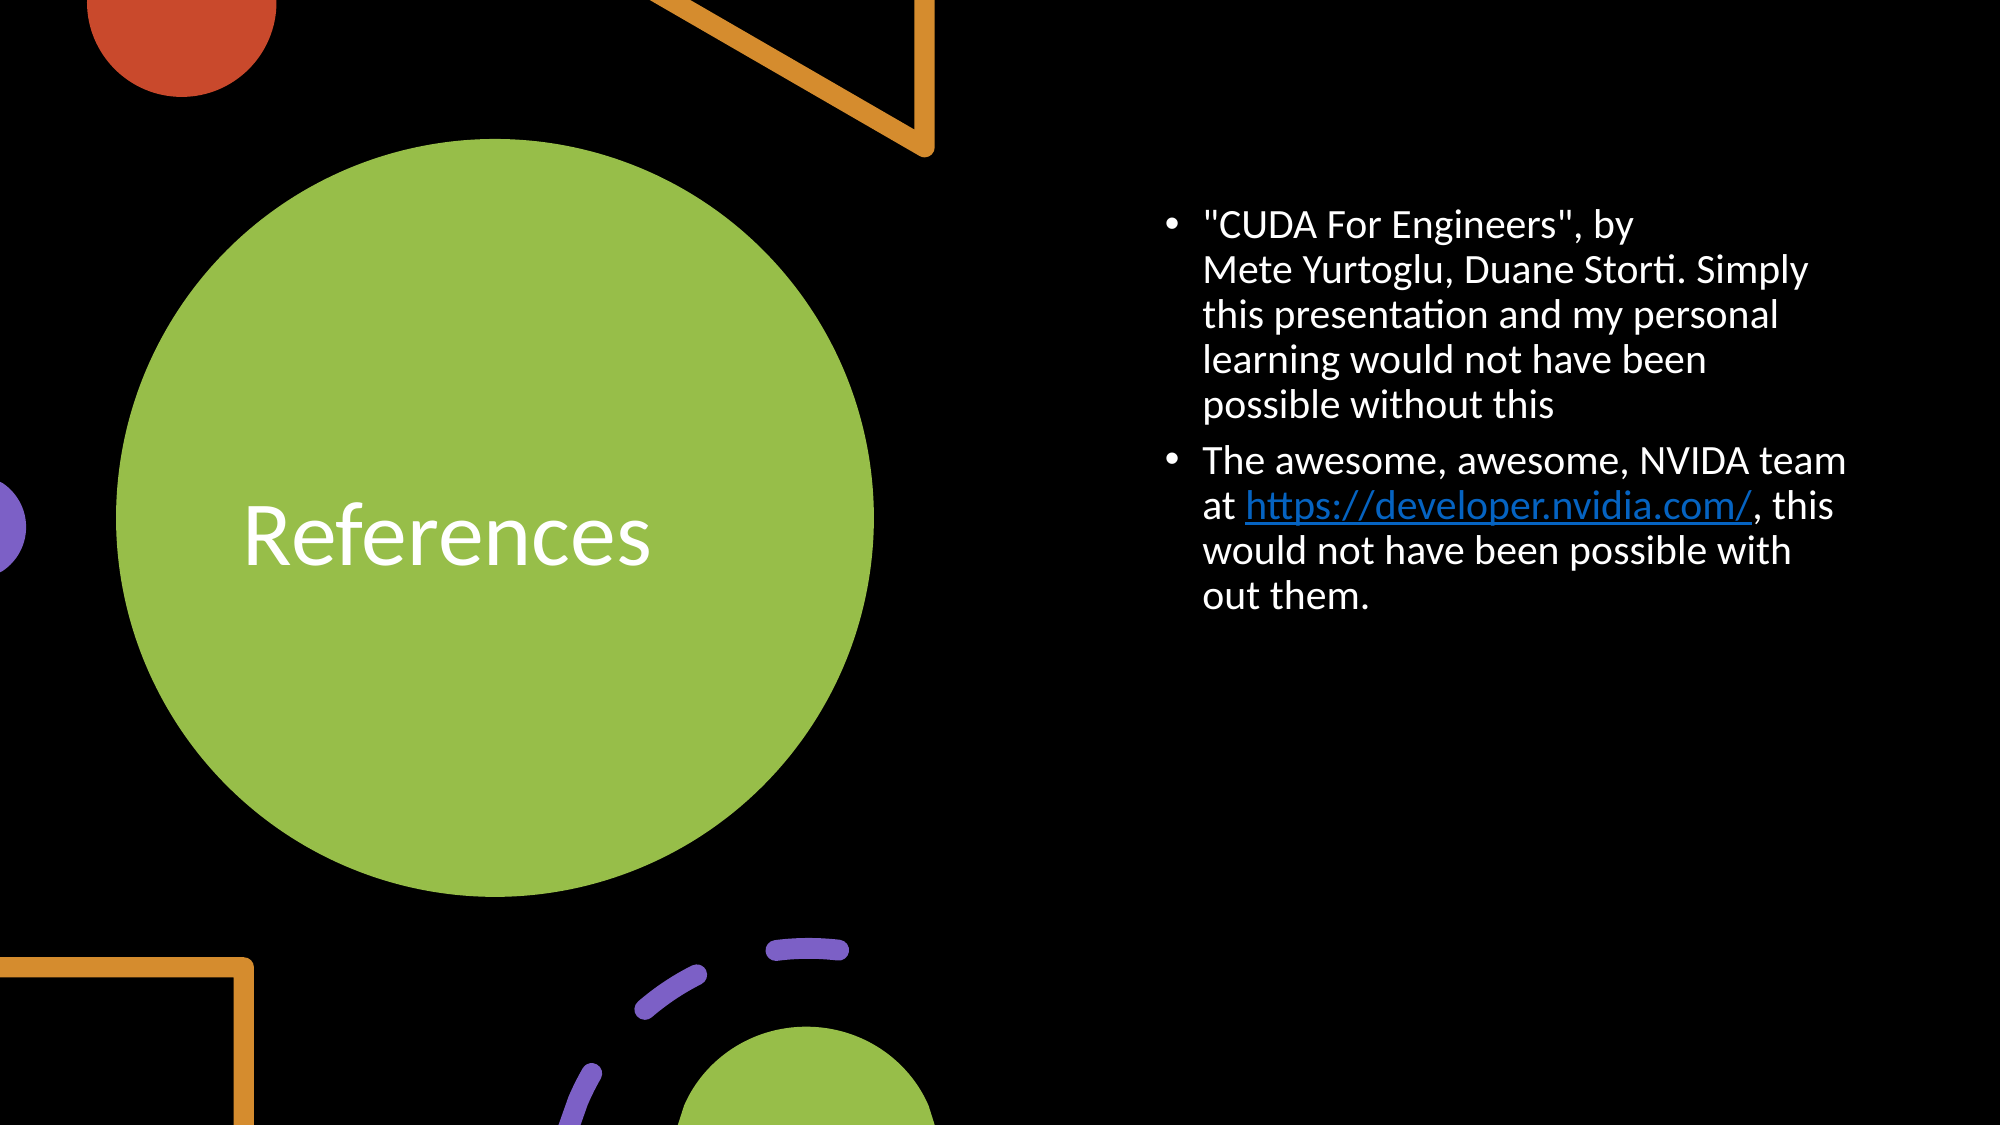

"CUDA For Engineers", by Mete Yurtoglu, Duane Storti. Simply this presentation and my personal learning would not have been possible without this
The awesome, awesome, NVIDA team at https://developer.nvidia.com/, this would not have been possible with out them.

# References